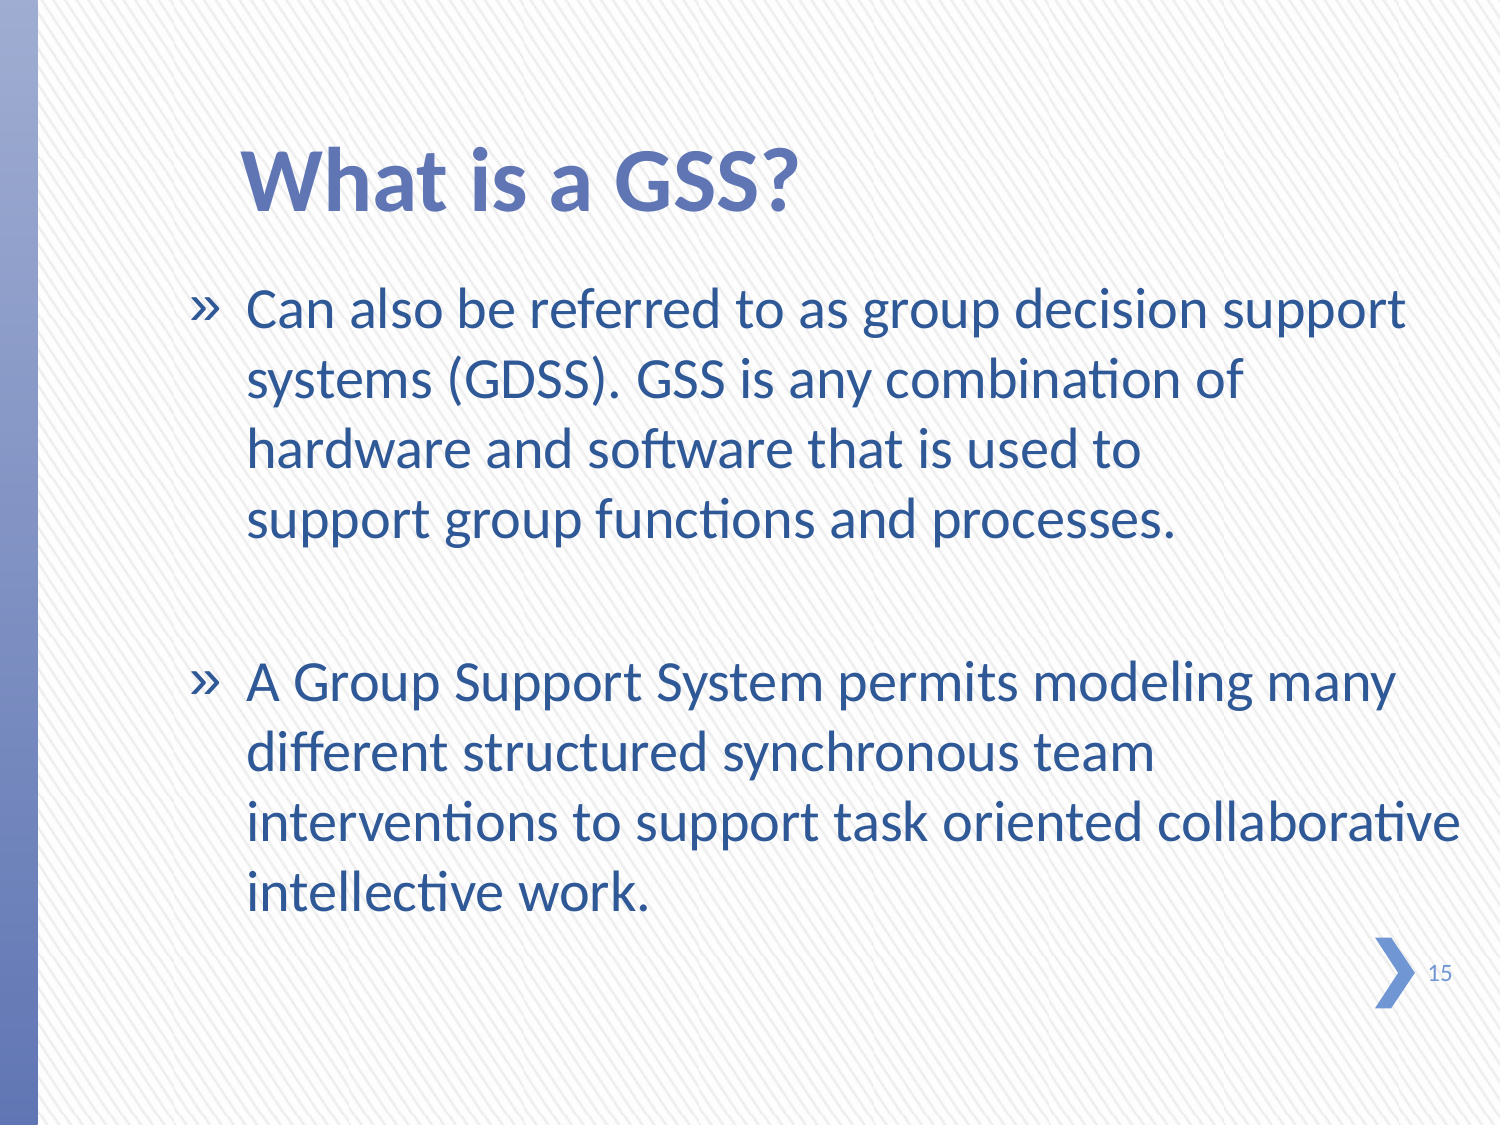

# What is a GSS?
Can also be referred to as group decision support systems (GDSS). GSS is any combination of hardware and software that is used to support group functions and processes.

A Group Support System permits modeling many different structured synchronous team interventions to support task oriented collaborative intellective work.
15